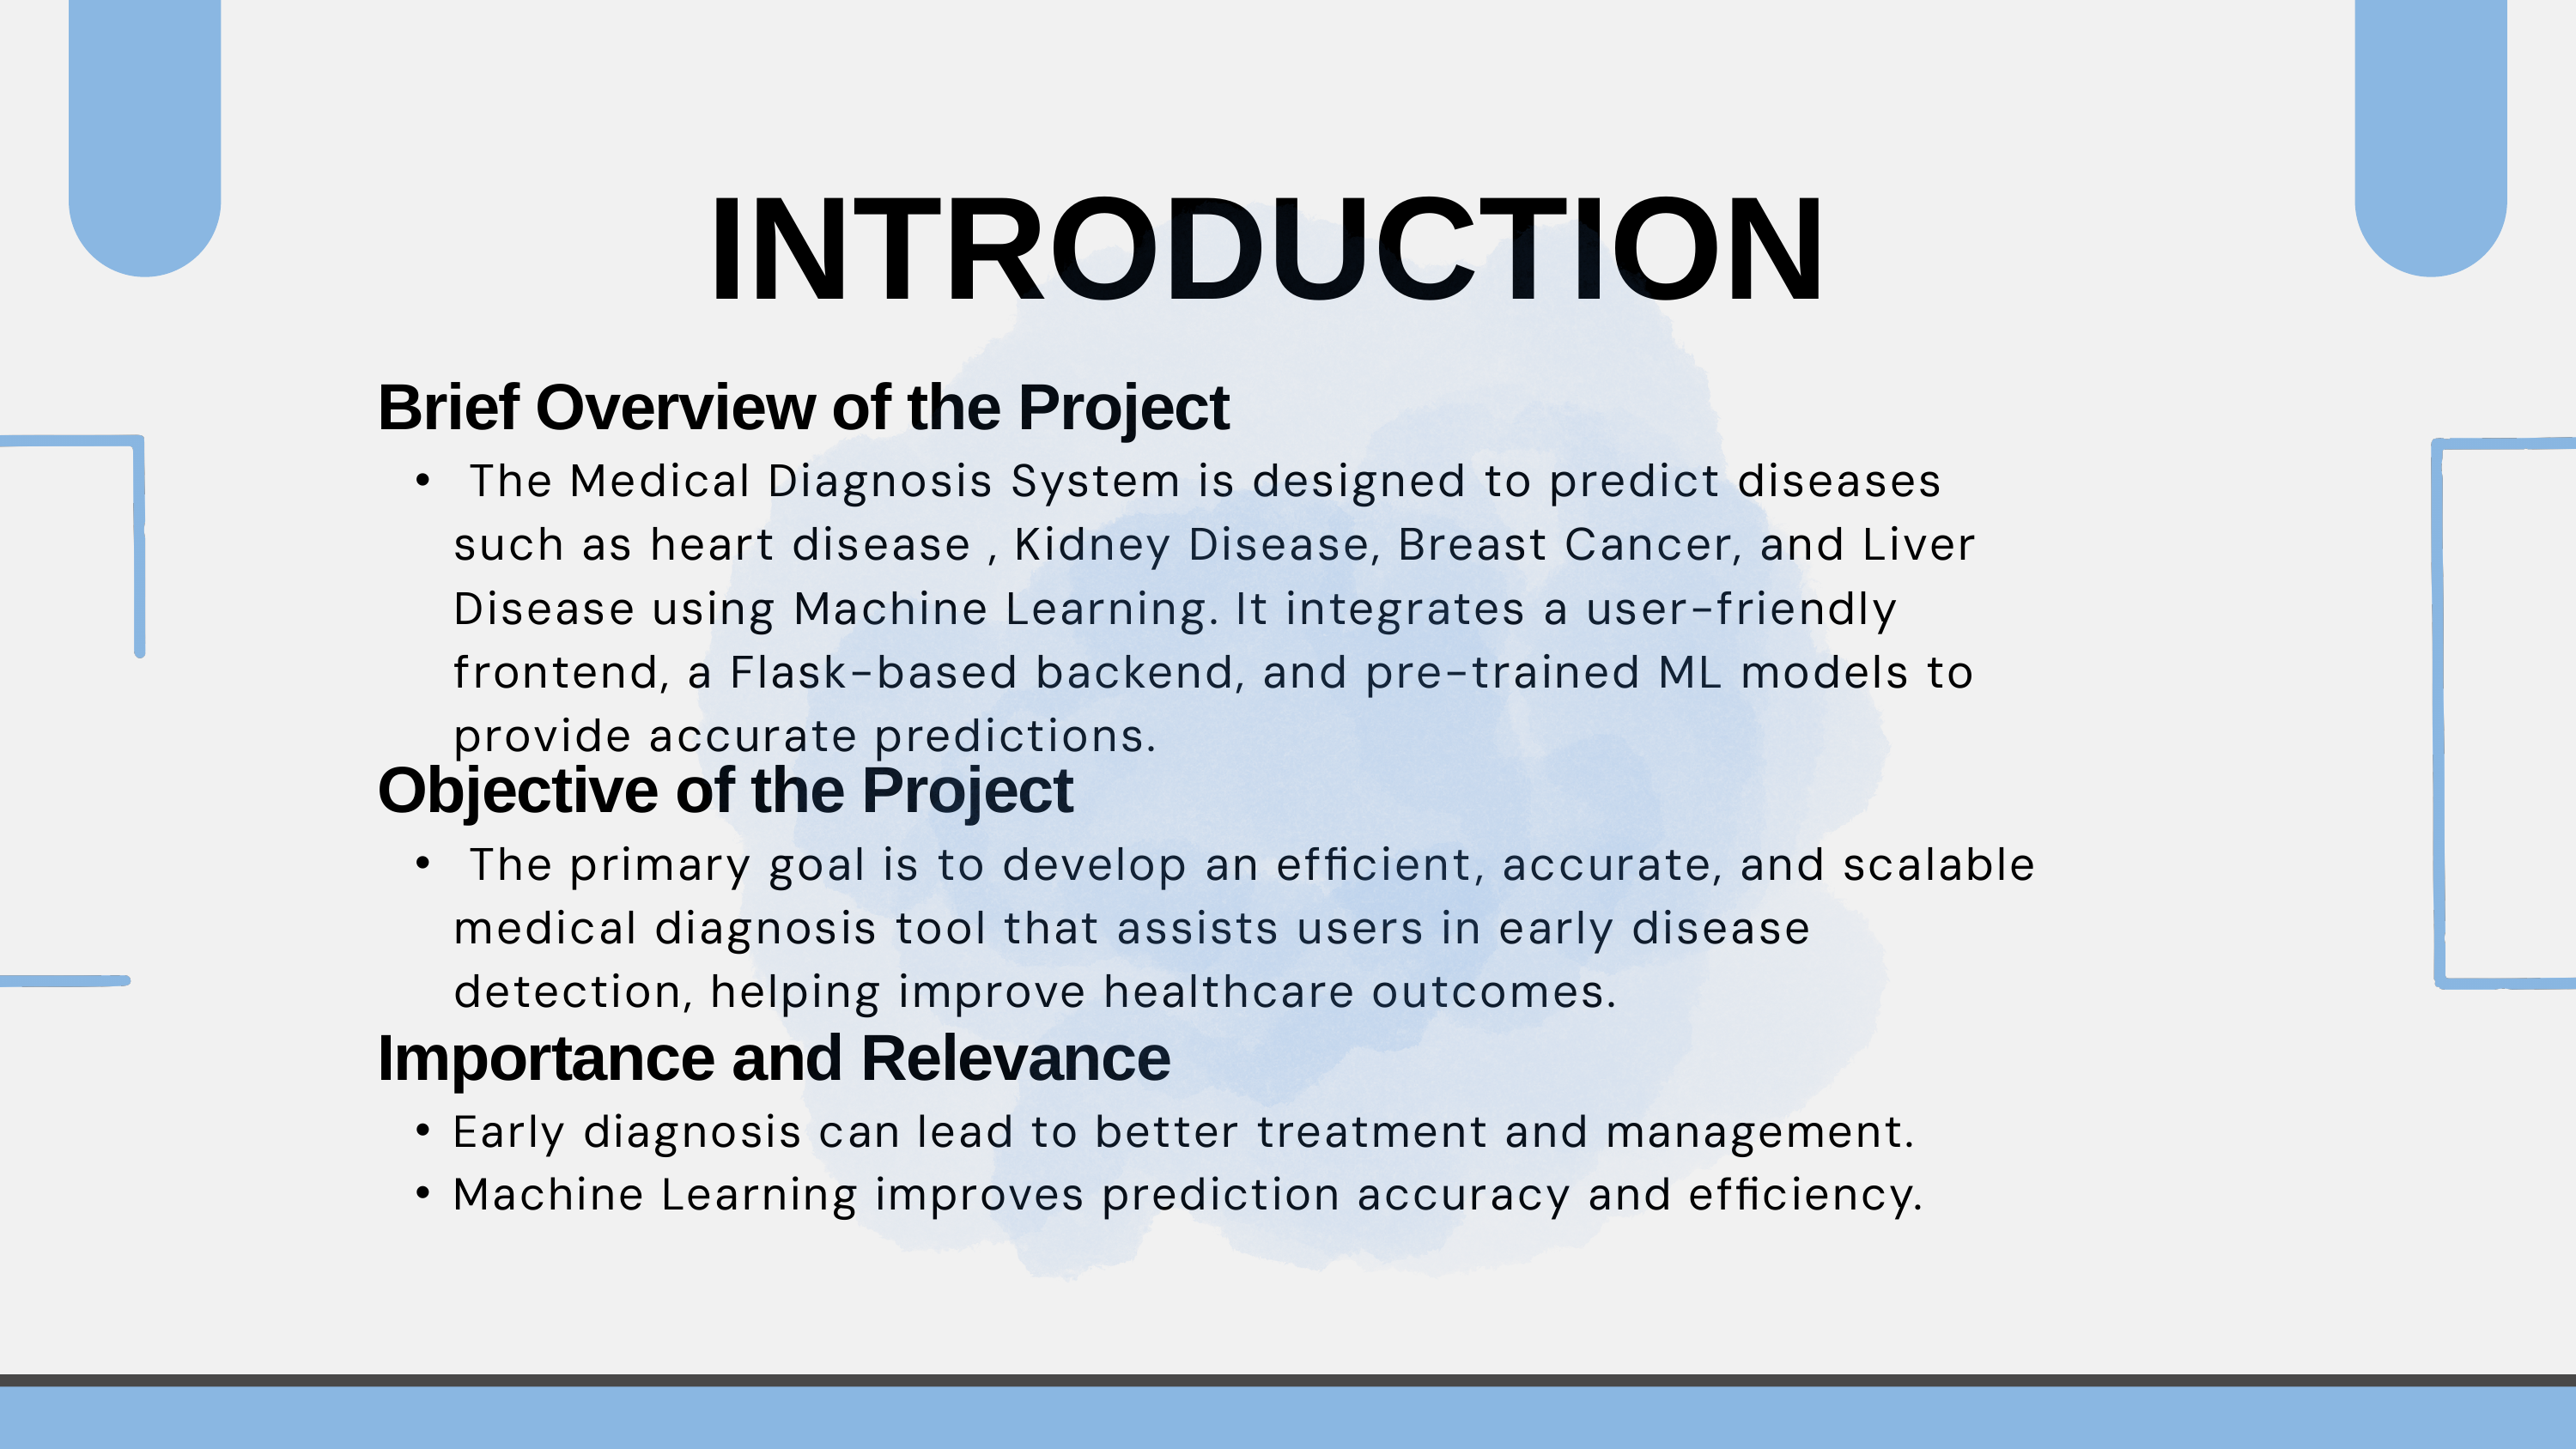

INTRODUCTION

Brief Overview of the Project
 The Medical Diagnosis System is designed to predict diseases such as heart disease , Kidney Disease, Breast Cancer, and Liver Disease using Machine Learning. It integrates a user-friendly frontend, a Flask-based backend, and pre-trained ML models to provide accurate predictions.

Objective of the Project
 The primary goal is to develop an efficient, accurate, and scalable medical diagnosis tool that assists users in early disease detection, helping improve healthcare outcomes.
Importance and Relevance
Early diagnosis can lead to better treatment and management.
Machine Learning improves prediction accuracy and efficiency.